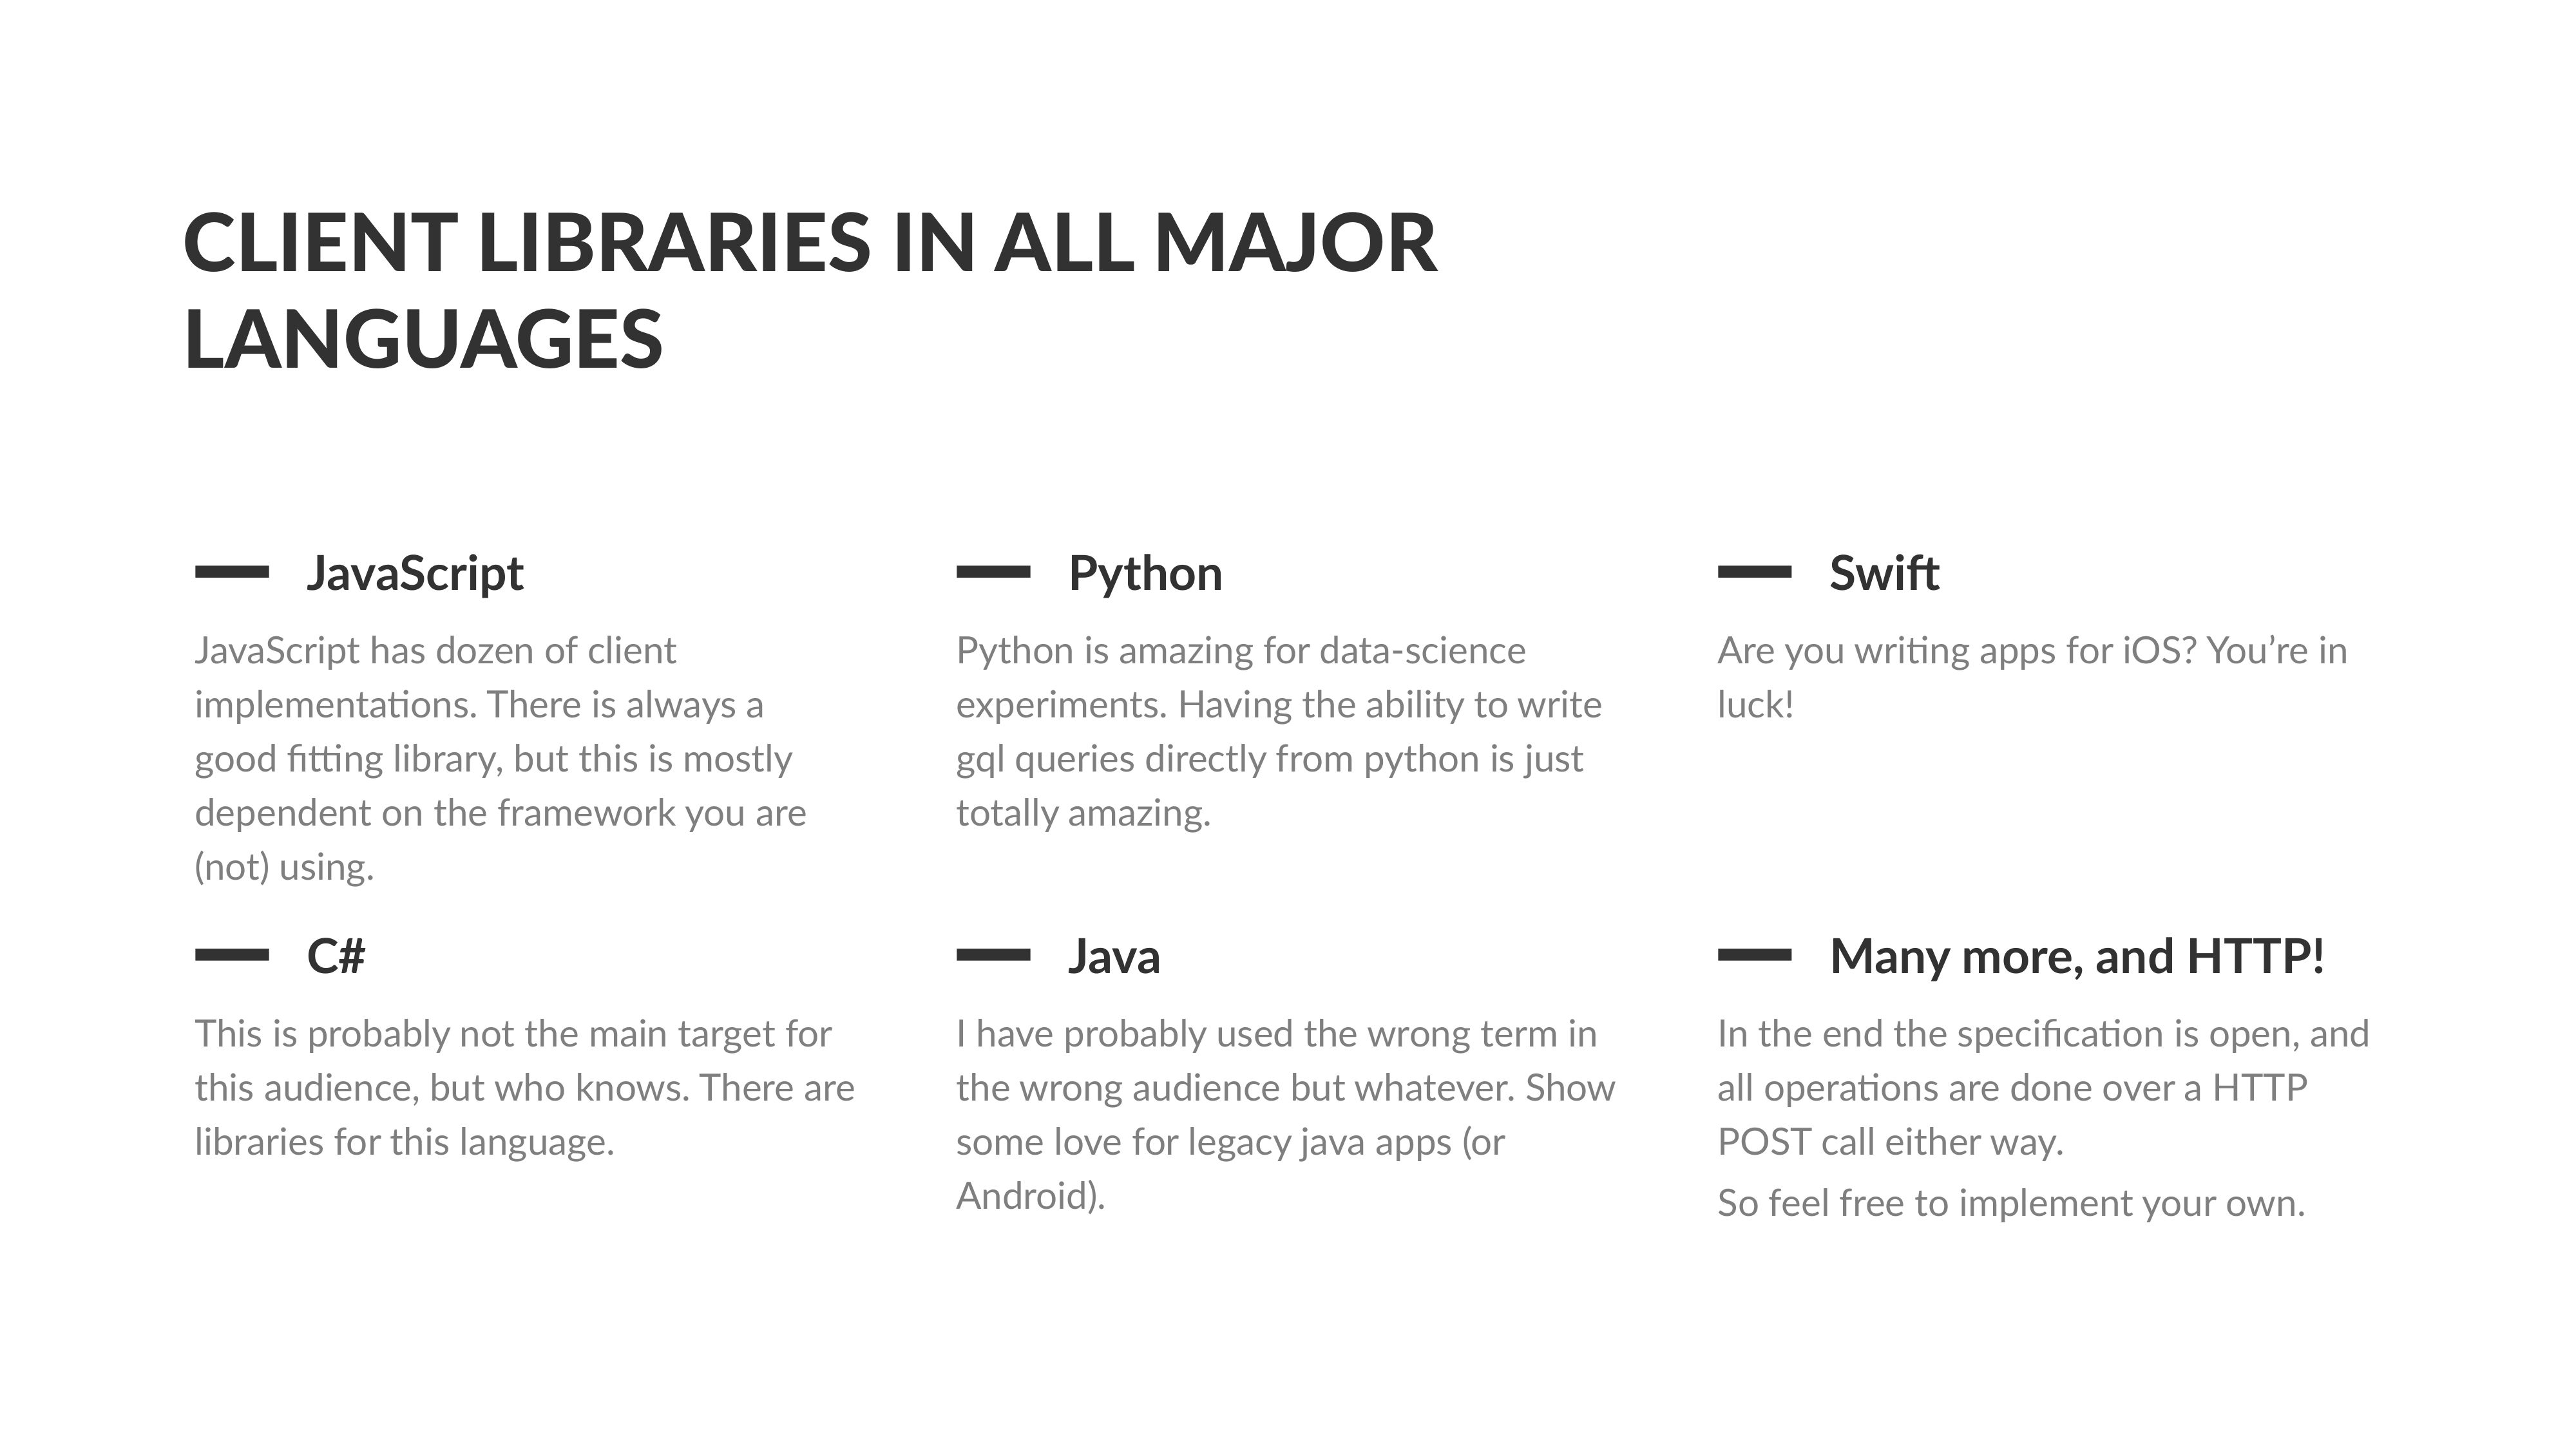

CLIENT LIBRARIES IN ALL MAJOR LANGUAGES
JavaScript
JavaScript has dozen of client implementations. There is always a  good fitting library, but this is mostly dependent on the framework you are (not) using.

Python
Python is amazing for data-science experiments. Having the ability to write gql queries directly from python is just totally amazing.

Swift
Are you writing apps for iOS? You’re in luck!

C#
This is probably not the main target for this audience, but who knows. There are libraries for this language.

Java
I have probably used the wrong term in the wrong audience but whatever. Show some love for legacy java apps (or Android).

Many more, and HTTP!
In the end the specification is open, and all operations are done over a HTTP POST call either way.
So feel free to implement your own.